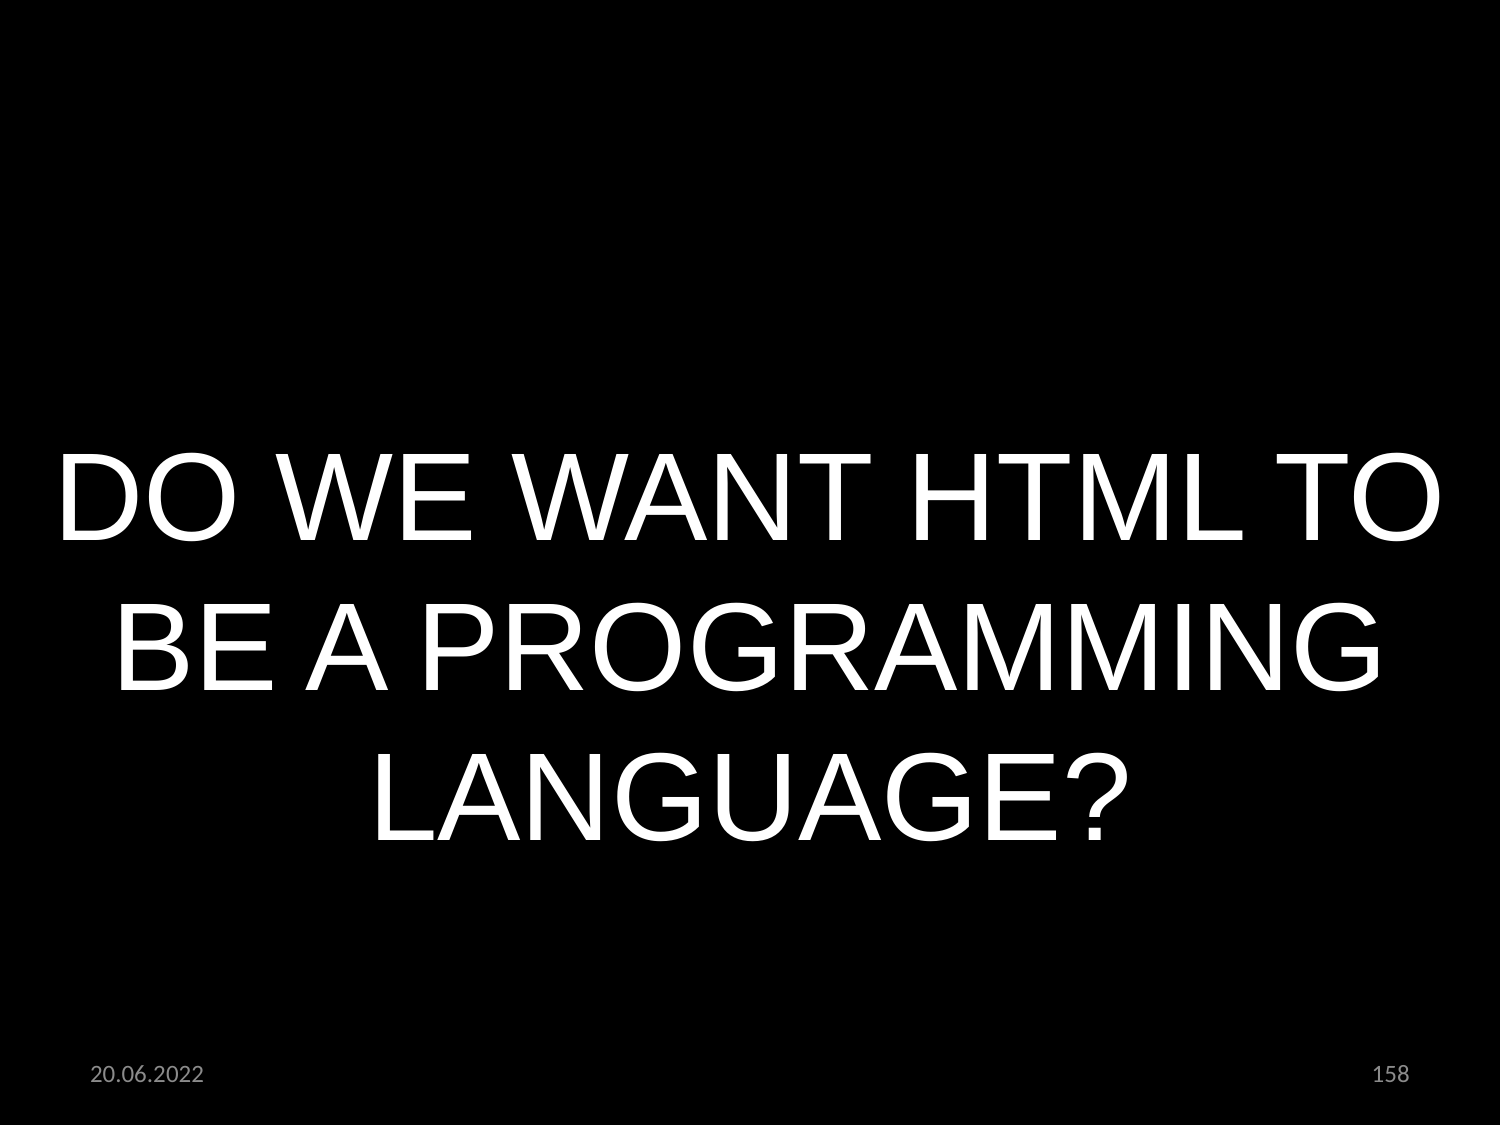

DO WE WANT HTML TO BE A PROGRAMMING LANGUAGE?
20.06.2022
158